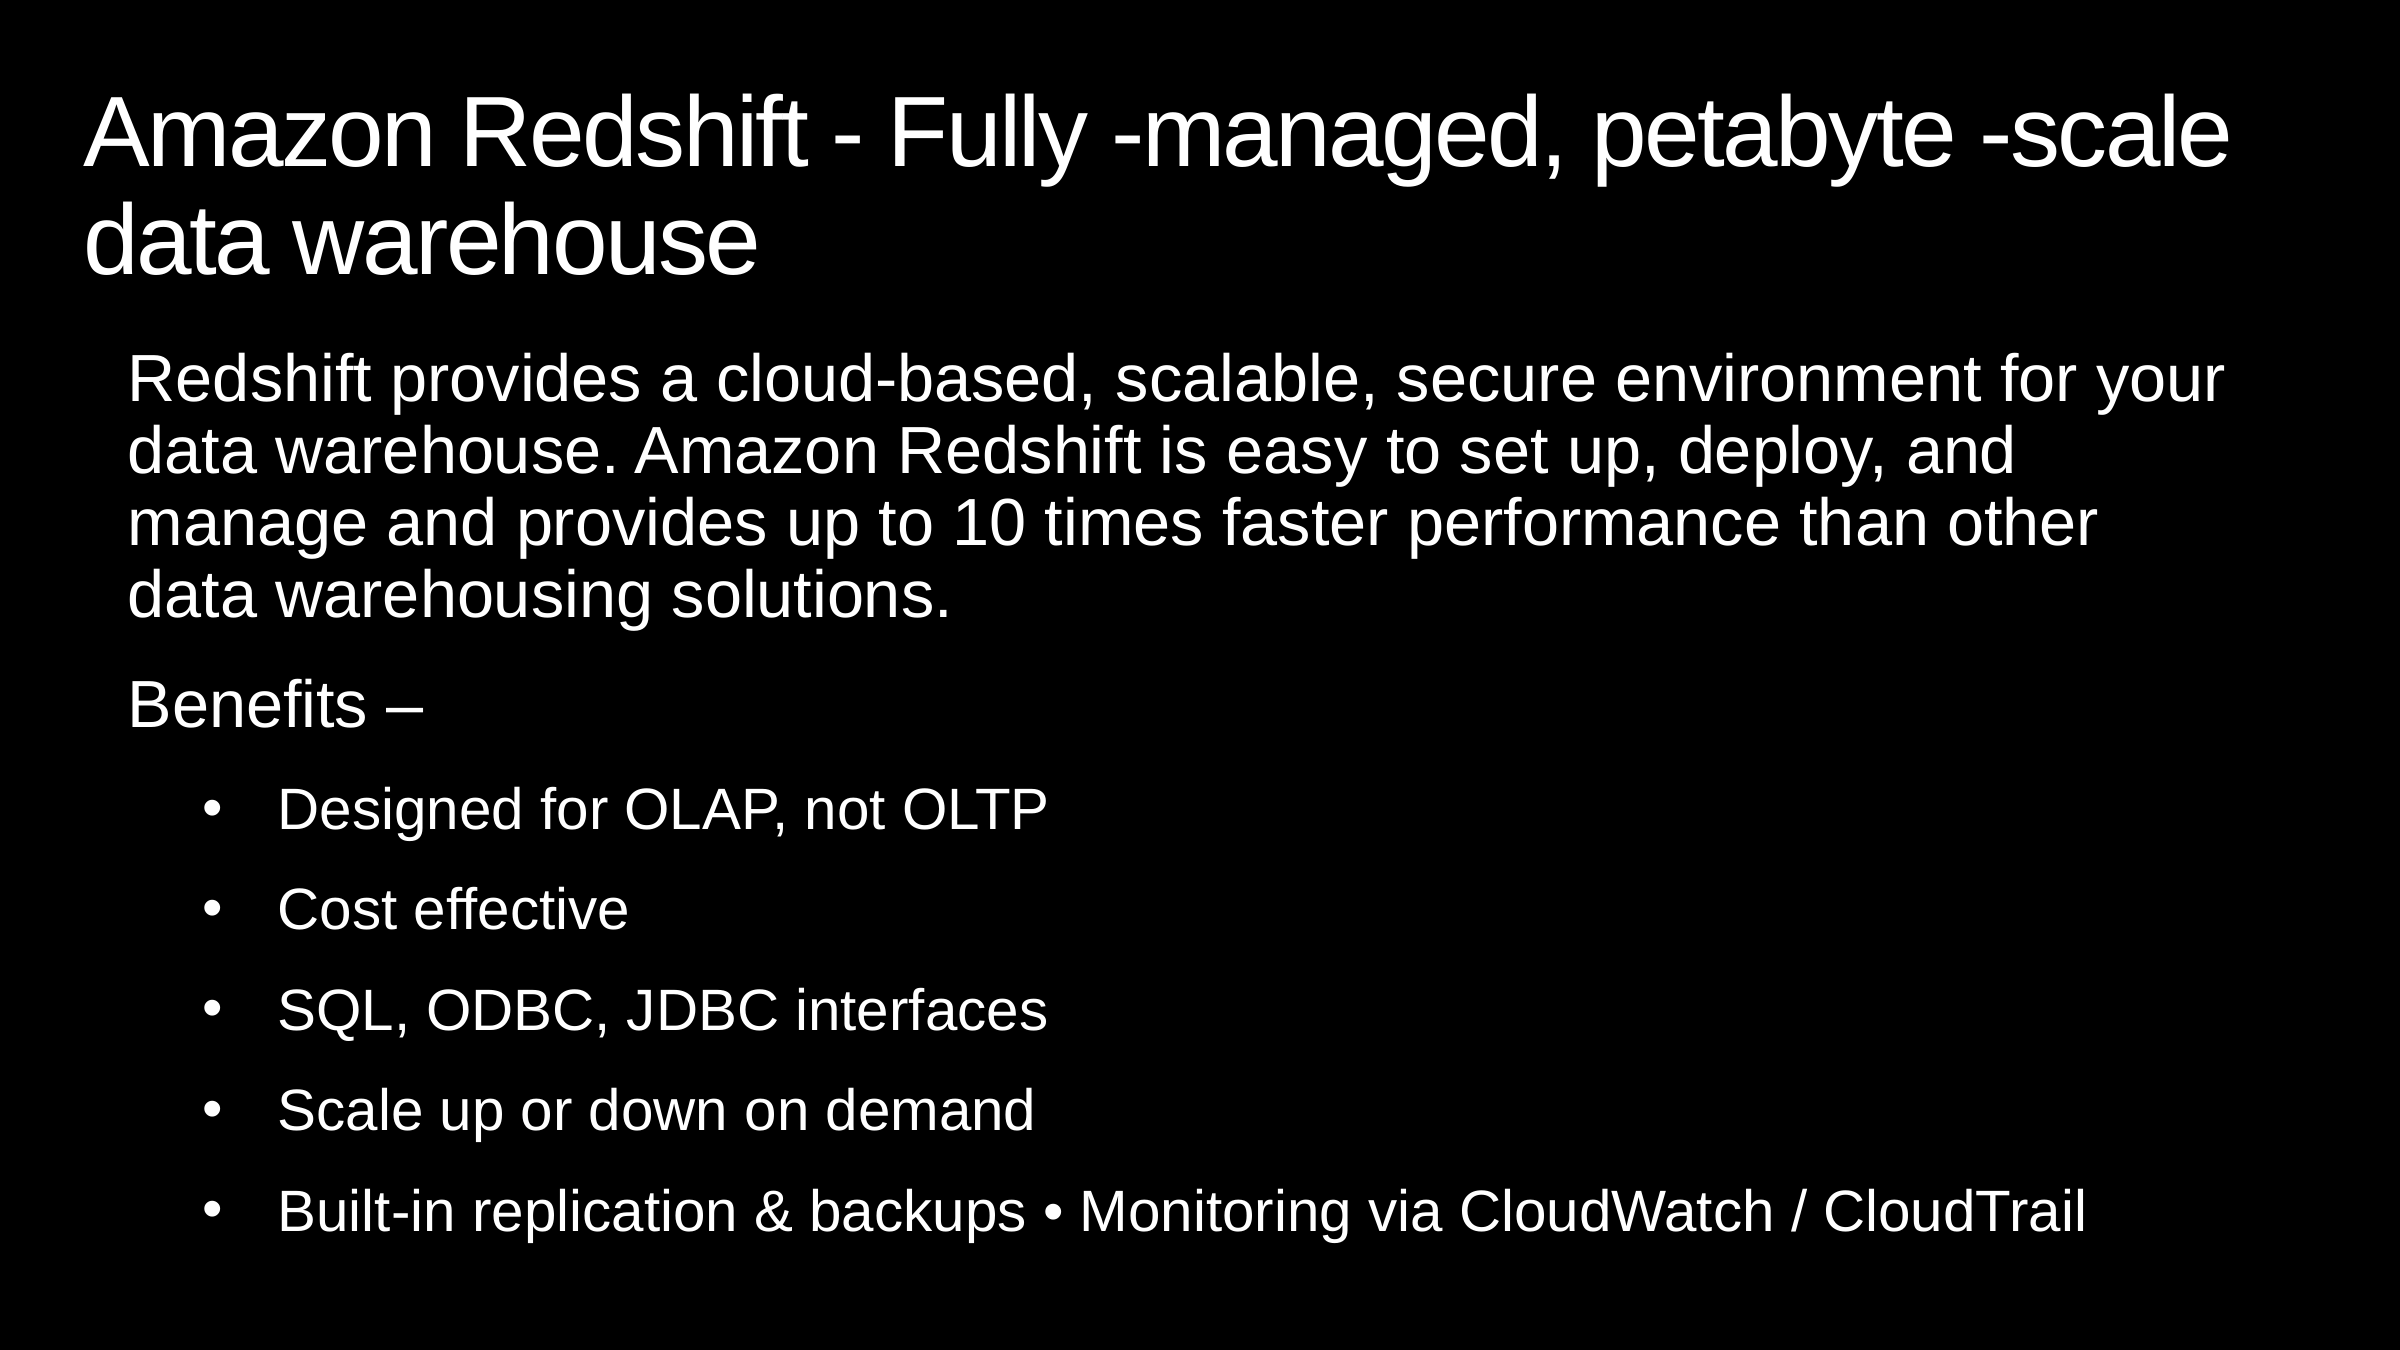

# Amazon Redshift - Fully -managed, petabyte -scale data warehouse
Redshift provides a cloud-based, scalable, secure environment for your data warehouse. Amazon Redshift is easy to set up, deploy, and manage and provides up to 10 times faster performance than other data warehousing solutions.
Benefits –
Designed for OLAP, not OLTP
Cost effective
SQL, ODBC, JDBC interfaces
Scale up or down on demand
Built-in replication & backups • Monitoring via CloudWatch / CloudTrail